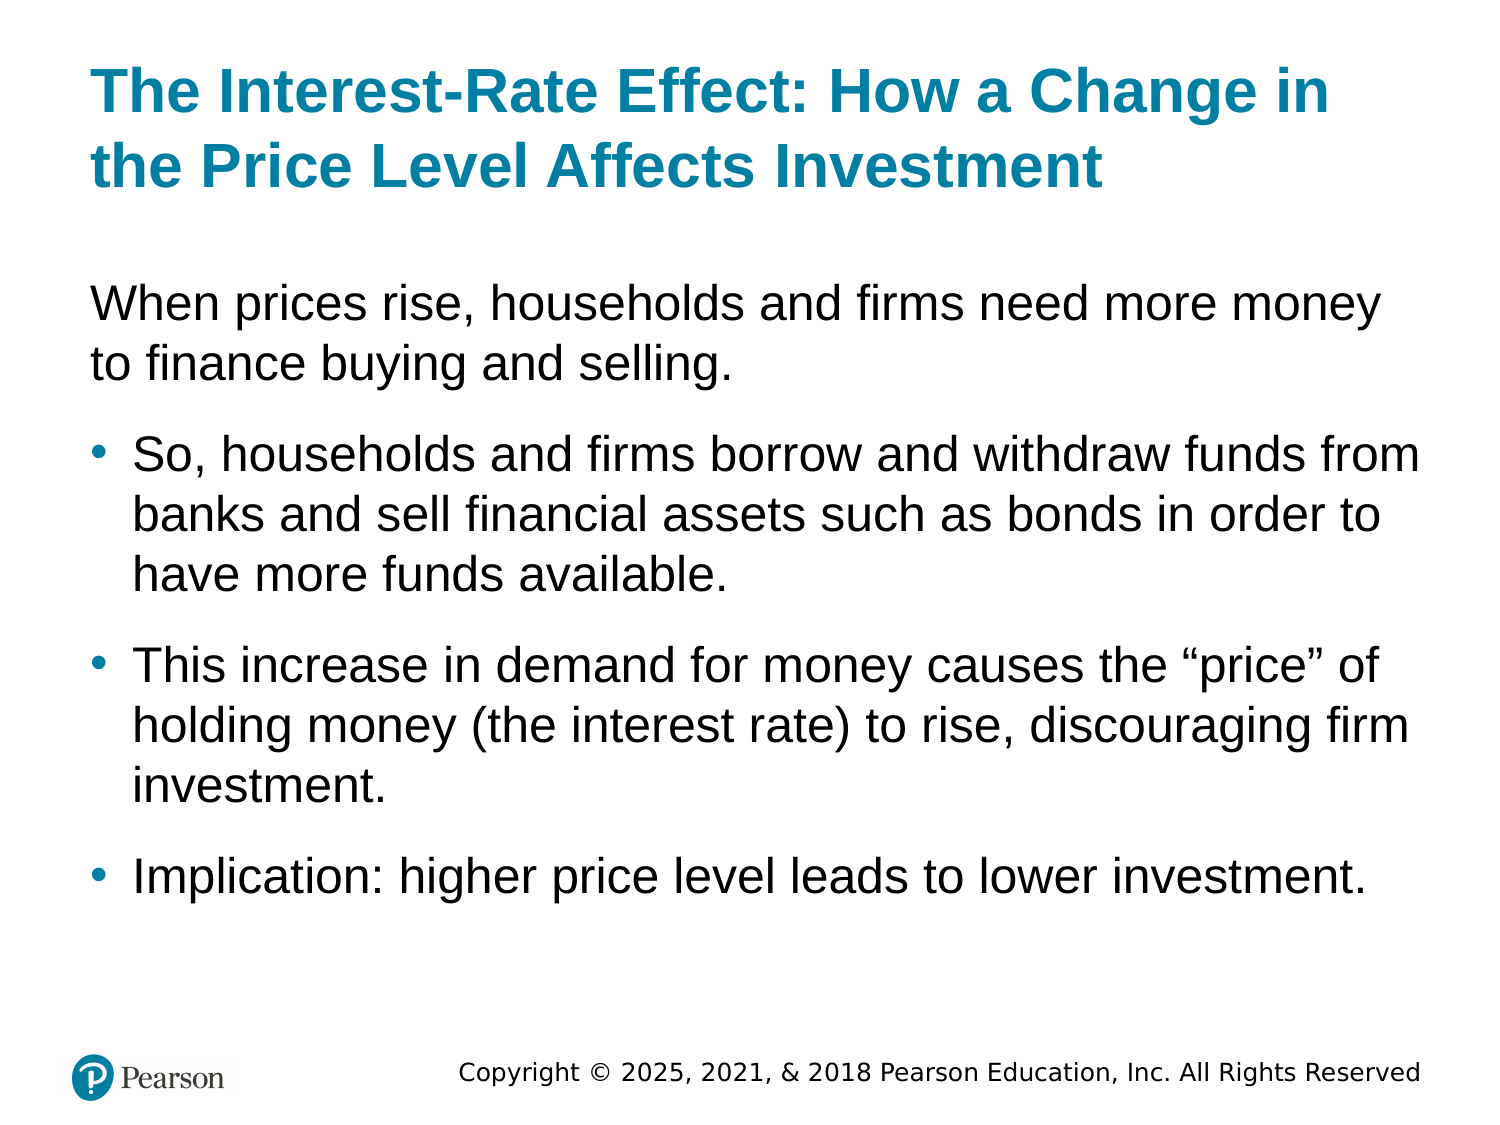

# The Interest-Rate Effect: How a Change in the Price Level Affects Investment
When prices rise, households and firms need more money to finance buying and selling.
So, households and firms borrow and withdraw funds from banks and sell financial assets such as bonds in order to have more funds available.
This increase in demand for money causes the “price” of holding money (the interest rate) to rise, discouraging firm investment.
Implication: higher price level leads to lower investment.